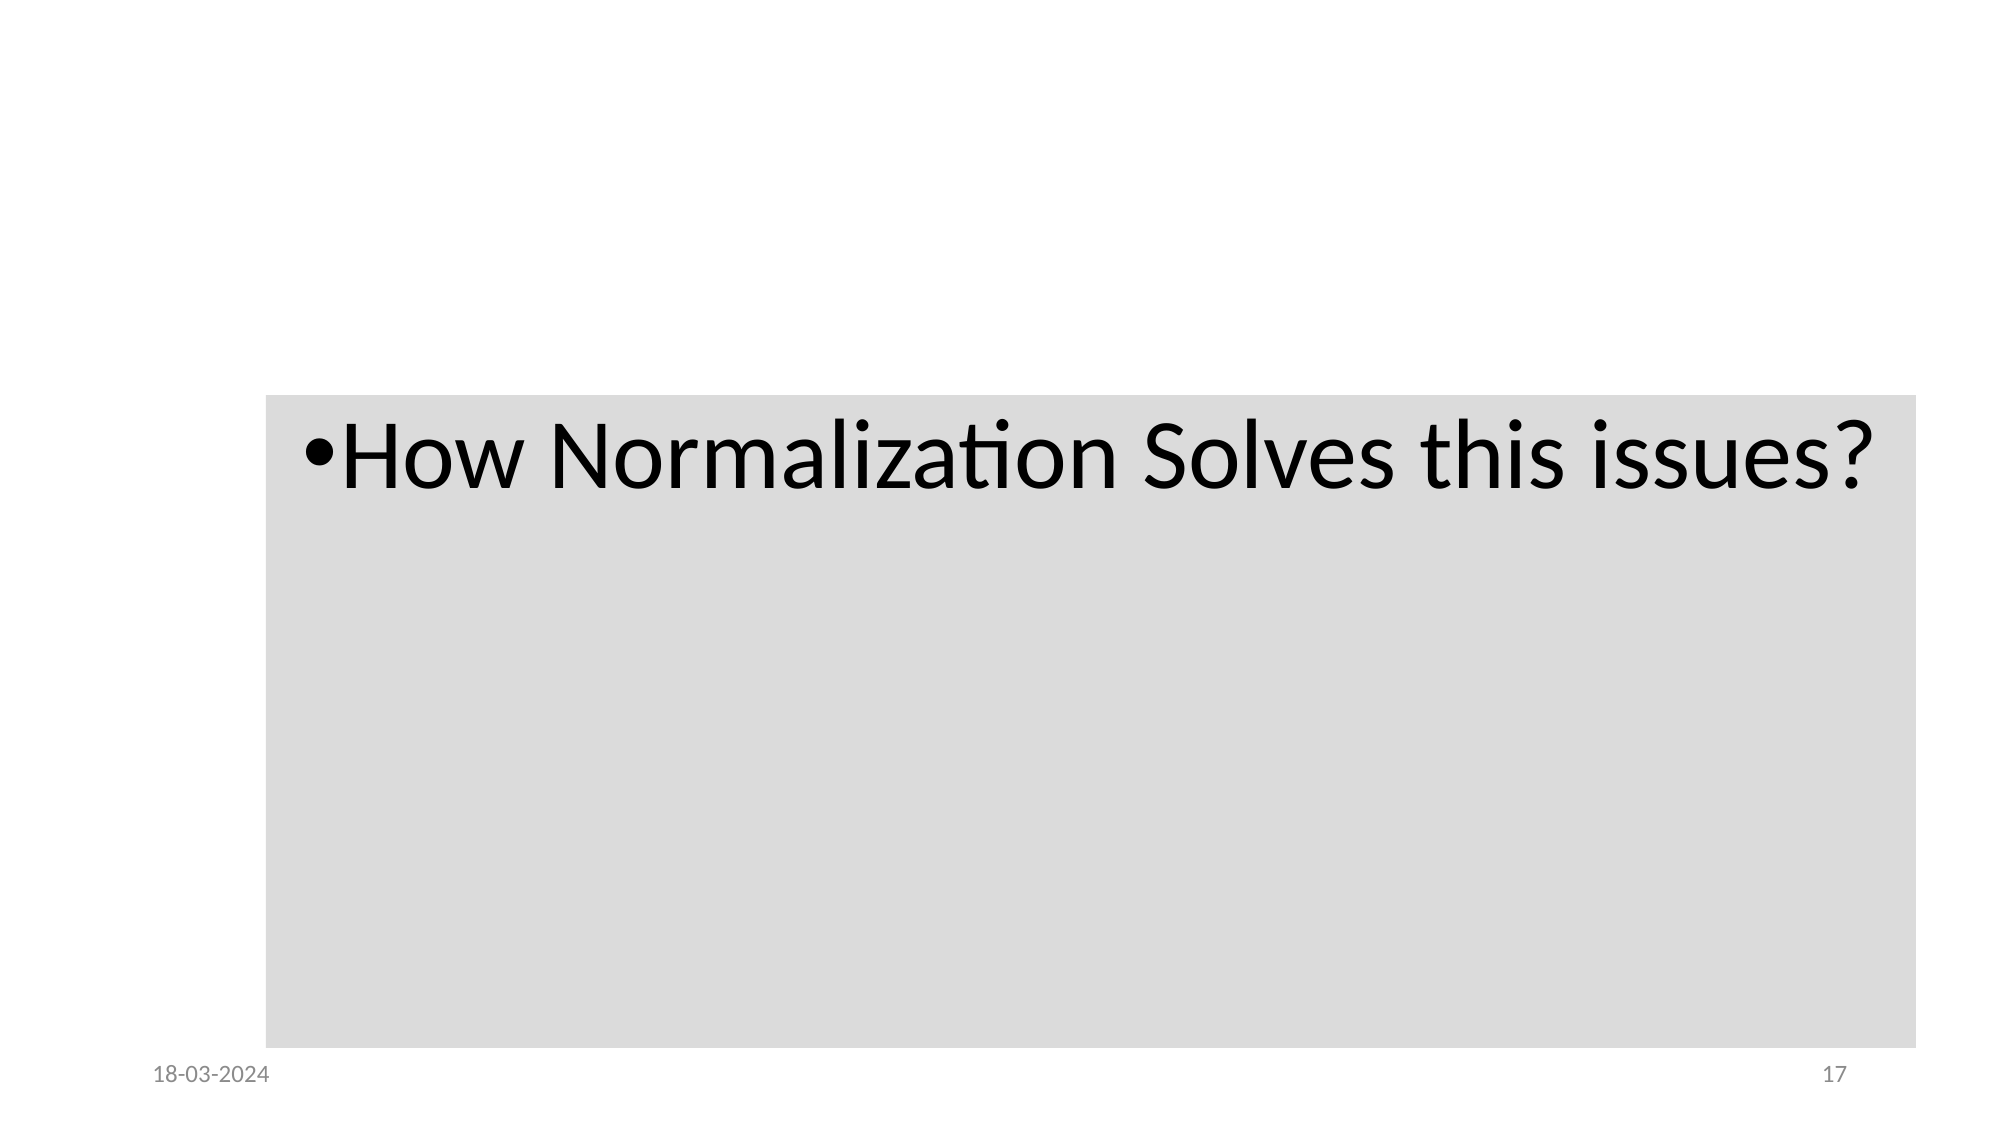

How Normalization Solves this issues?
18-03-2024
17